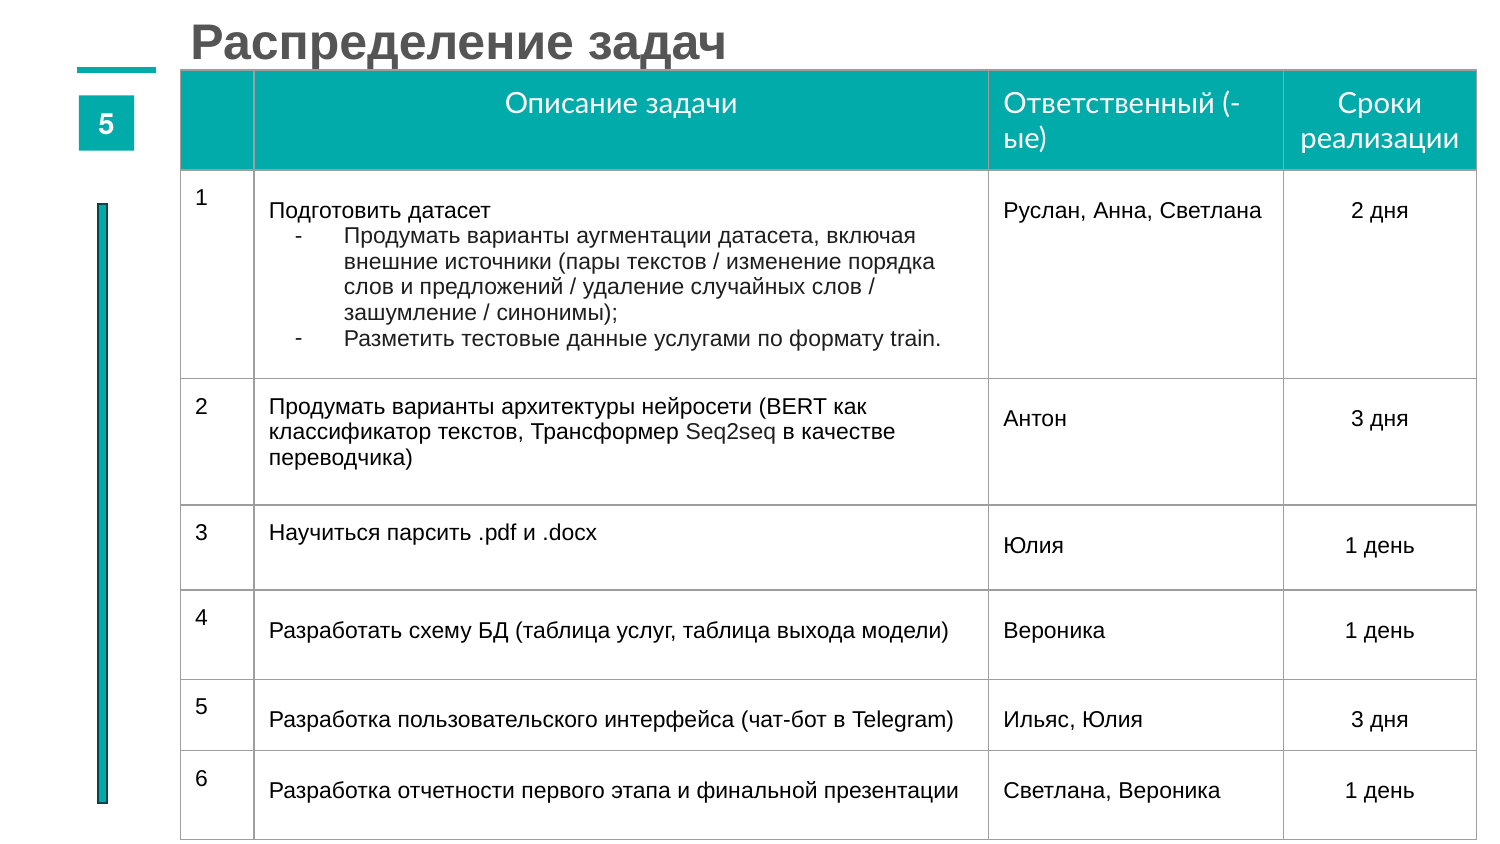

Распределение задач
|  | Описание задачи | Ответственный (-ые) | Сроки реализации |
| --- | --- | --- | --- |
| 1 | Подготовить датасет Продумать варианты аугментации датасета, включая внешние источники (пары текстов / изменение порядка слов и предложений / удаление случайных слов / зашумление / синонимы); Разметить тестовые данные услугами по формату train. | Руслан, Анна, Светлана | 2 дня |
| 2 | Продумать варианты архитектуры нейросети (BERT как классификатор текстов, Трансформер Seq2seq в качестве переводчика) | Антон | 3 дня |
| 3 | Научиться парсить .pdf и .docx | Юлия | 1 день |
| 4 | Разработать схему БД (таблица услуг, таблица выхода модели) | Вероника | 1 день |
| 5 | Разработка пользовательского интерфейса (чат-бот в Telegram) | Ильяс, Юлия | 3 дня |
| 6 | Разработка отчетности первого этапа и финальной презентации | Светлана, Вероника | 1 день |
5